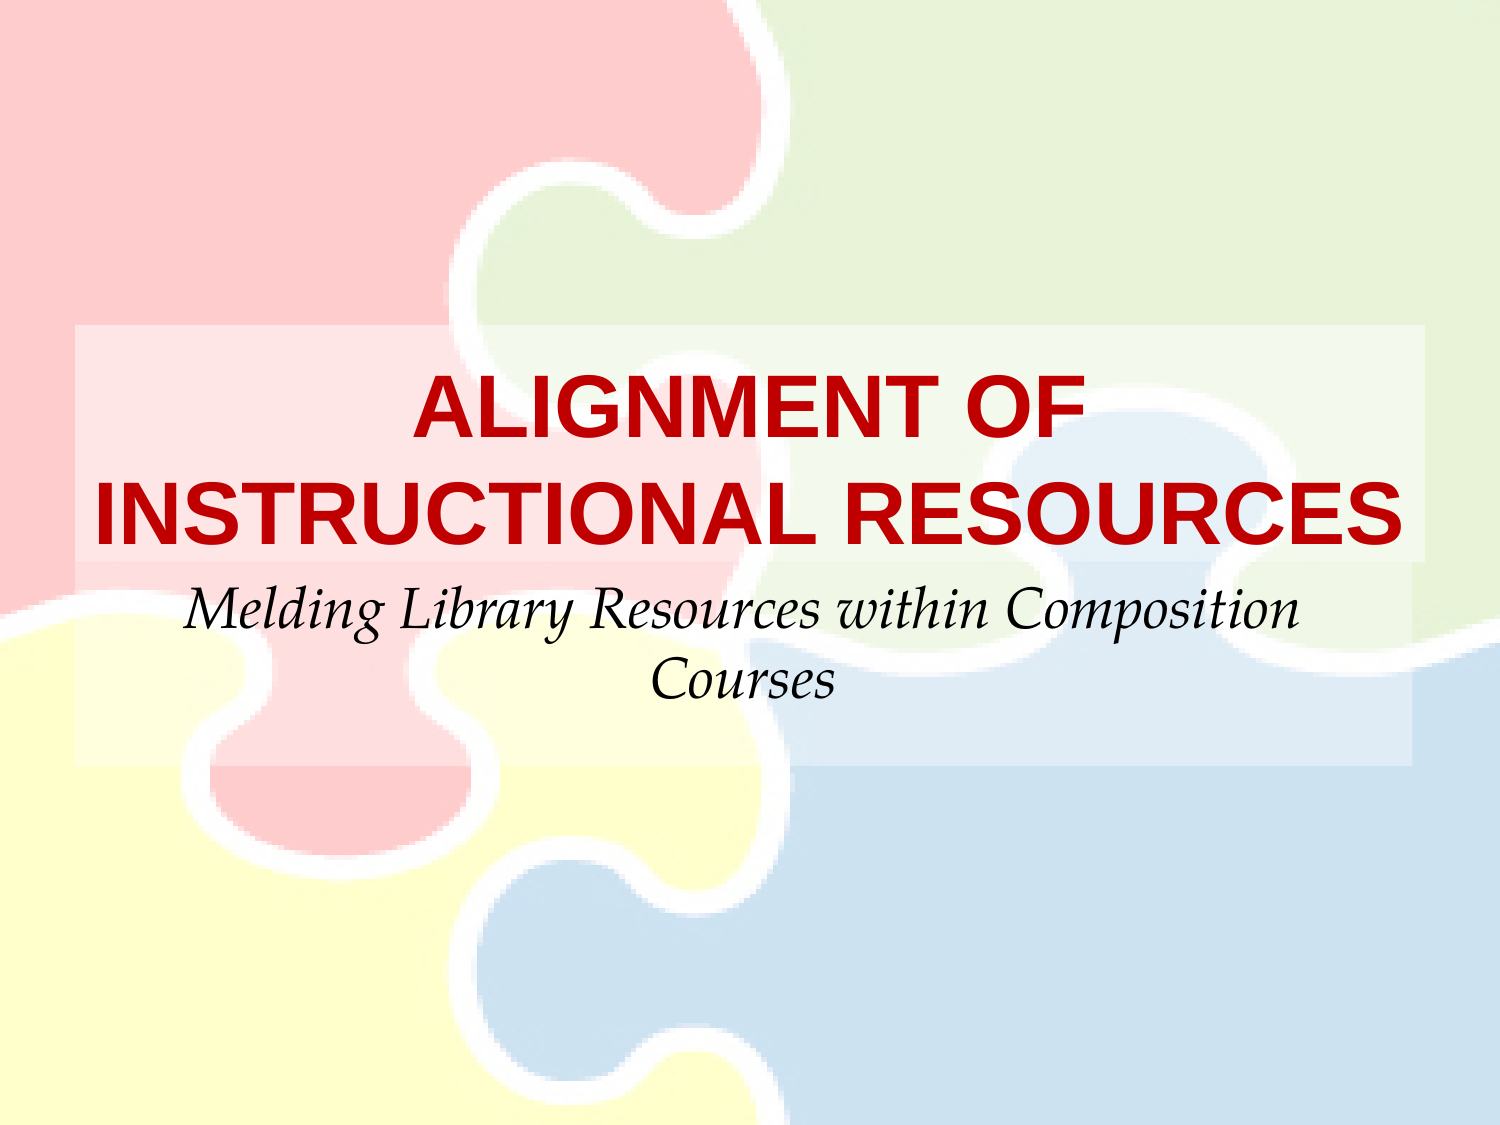

# Alignment of instructional resources
Melding Library Resources within Composition Courses